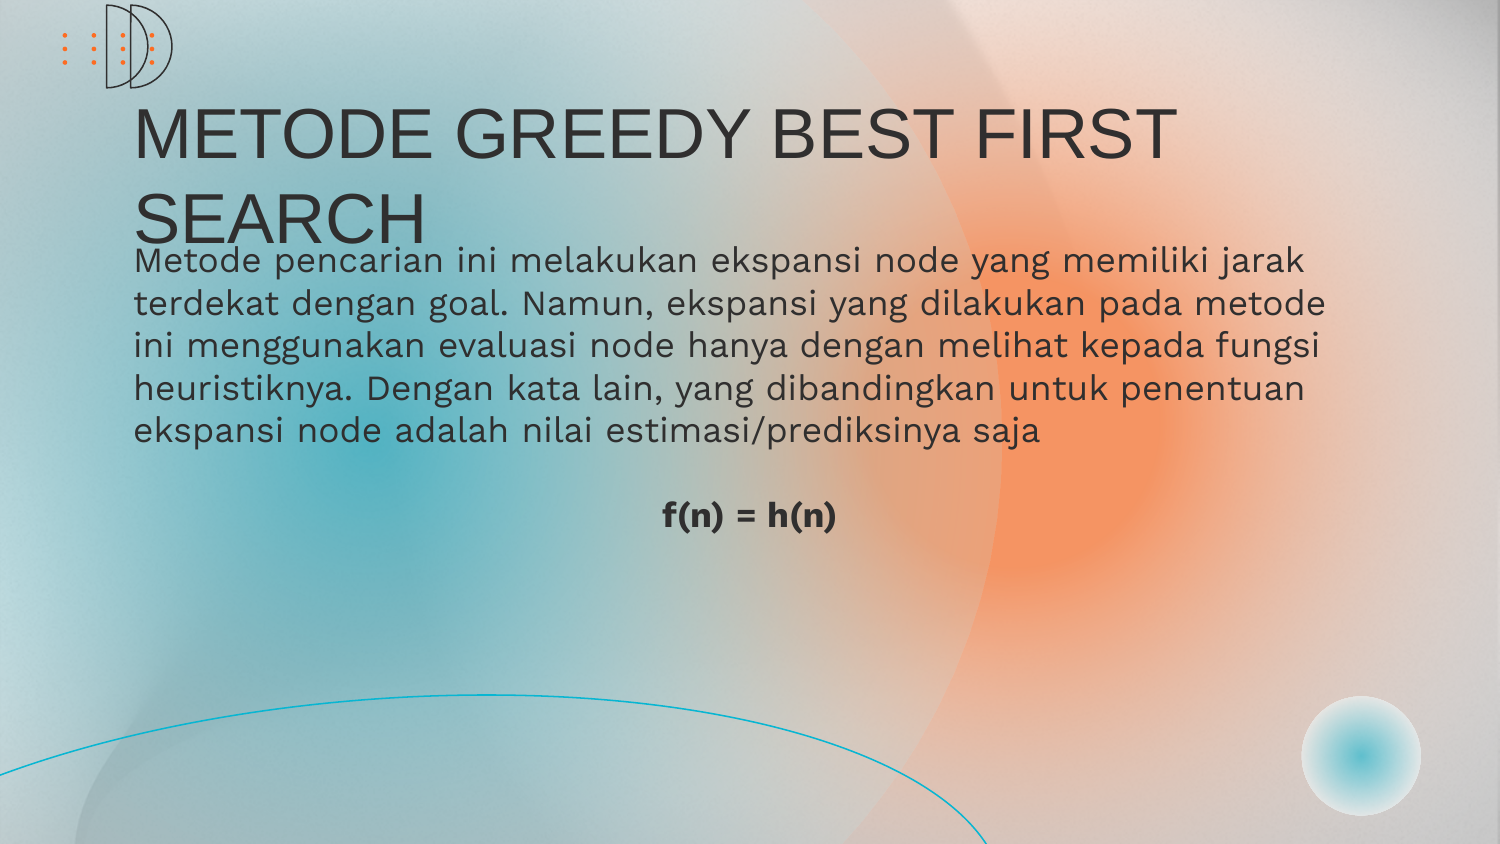

# METODE GREEDY BEST FIRST SEARCH
Metode pencarian ini melakukan ekspansi node yang memiliki jarak terdekat dengan goal. Namun, ekspansi yang dilakukan pada metode ini menggunakan evaluasi node hanya dengan melihat kepada fungsi heuristiknya. Dengan kata lain, yang dibandingkan untuk penentuan ekspansi node adalah nilai estimasi/prediksinya saja

f(n) = h(n)